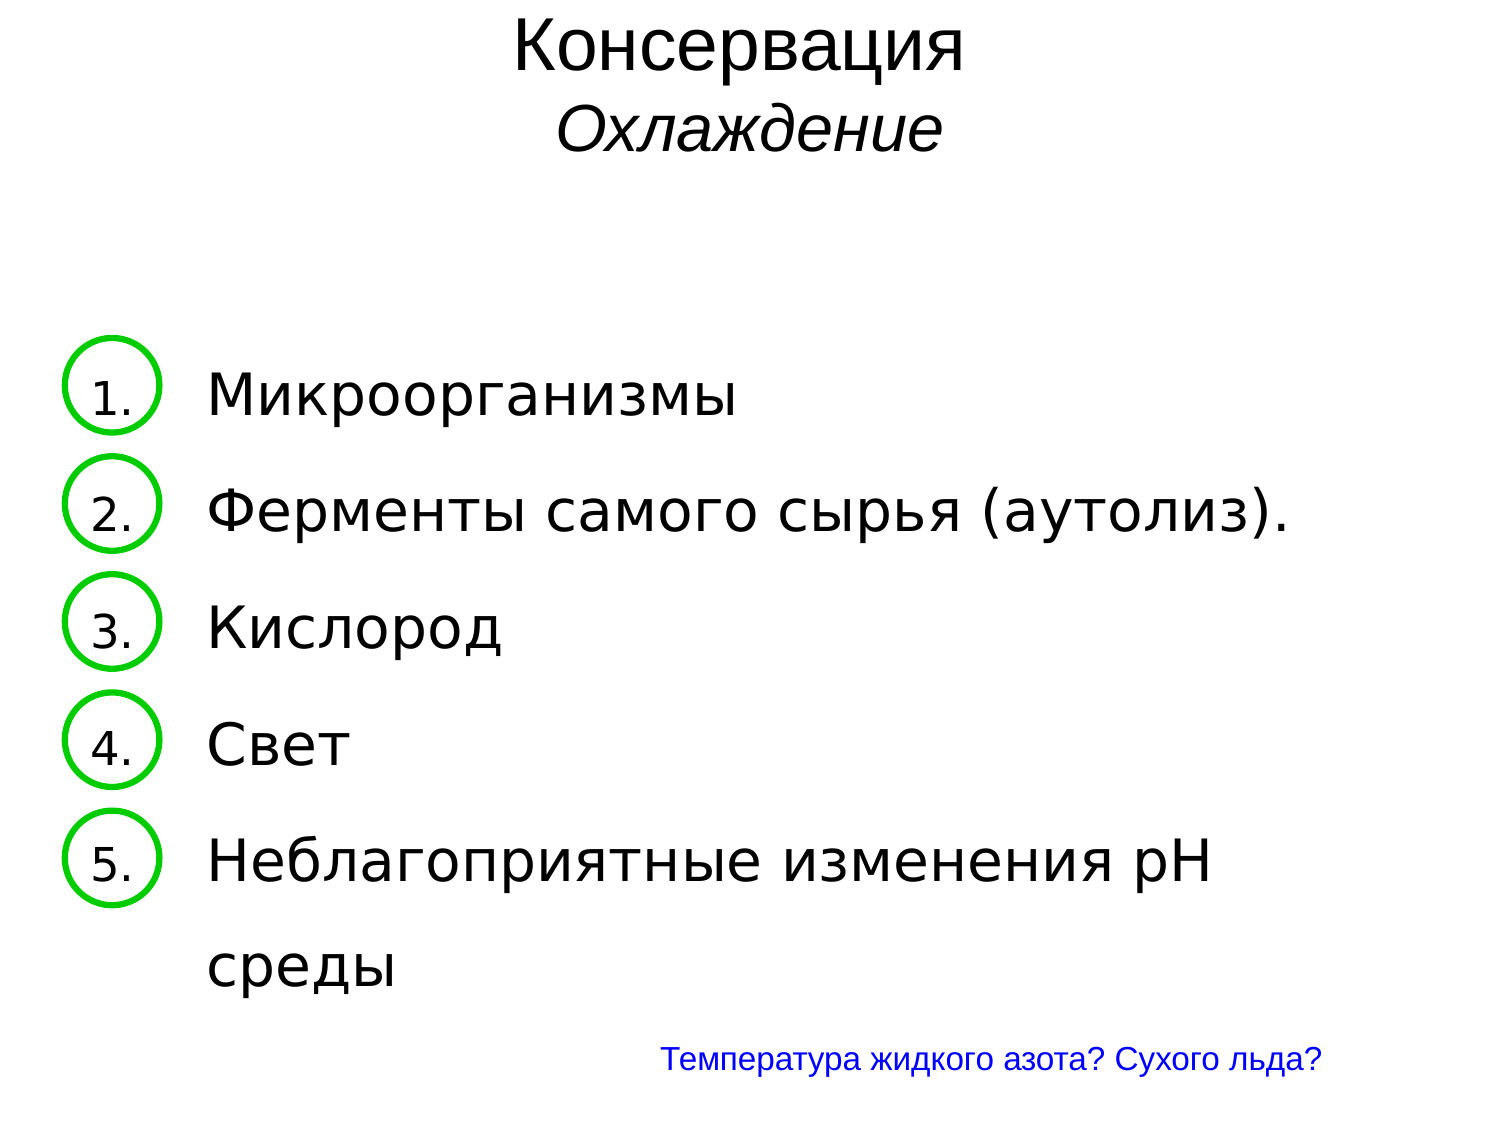

Консервация
Охлаждение
Микроорганизмы
Ферменты самого сырья (аутолиз).
Кислород
Свет
Неблагоприятные изменения pH среды

Температура жидкого азота? Сухого льда?